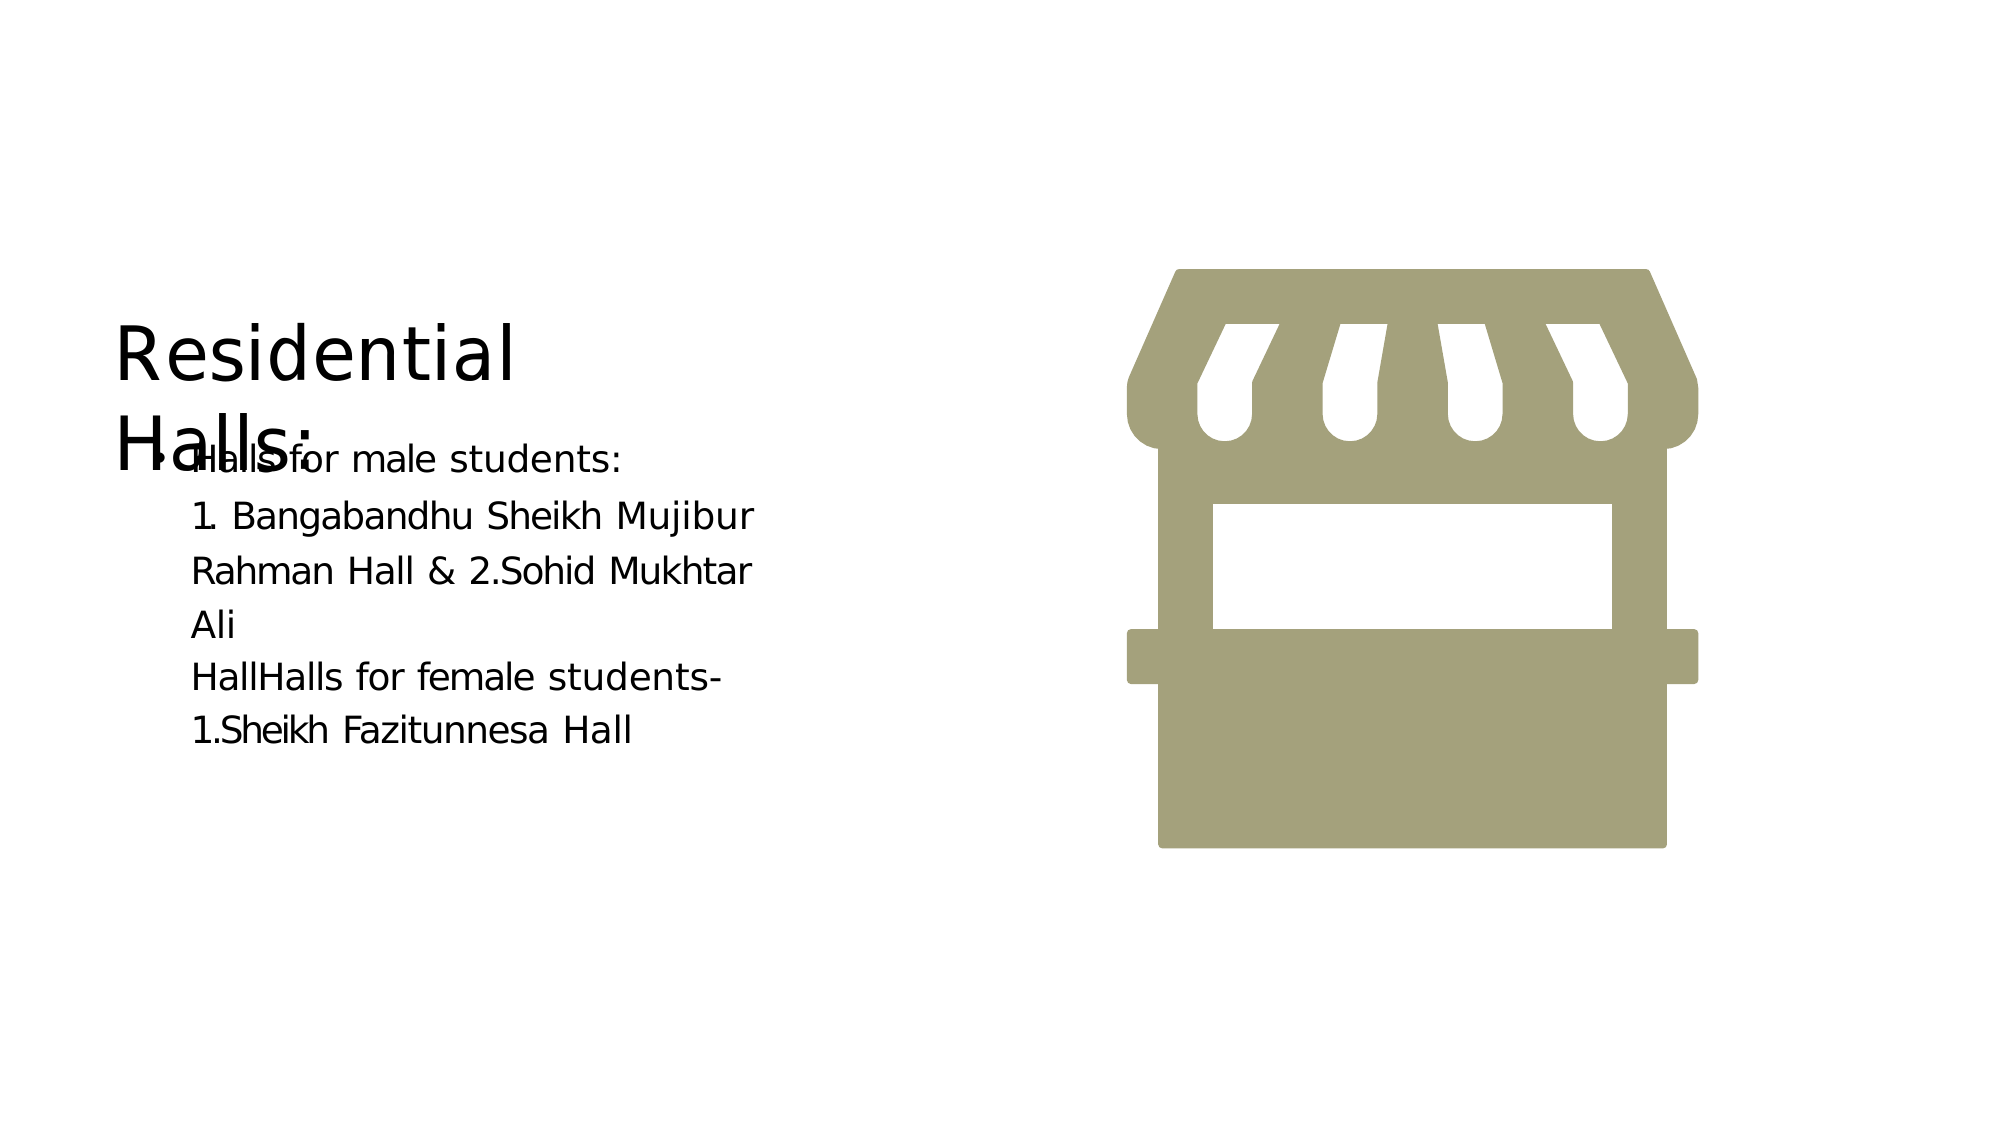

# Residential Halls:
Halls for male students:
1. Bangabandhu Sheikh Mujibur Rahman Hall & 2.Sohid Mukhtar Ali
HallHalls for female students-
1.Sheikh Fazitunnesa Hall